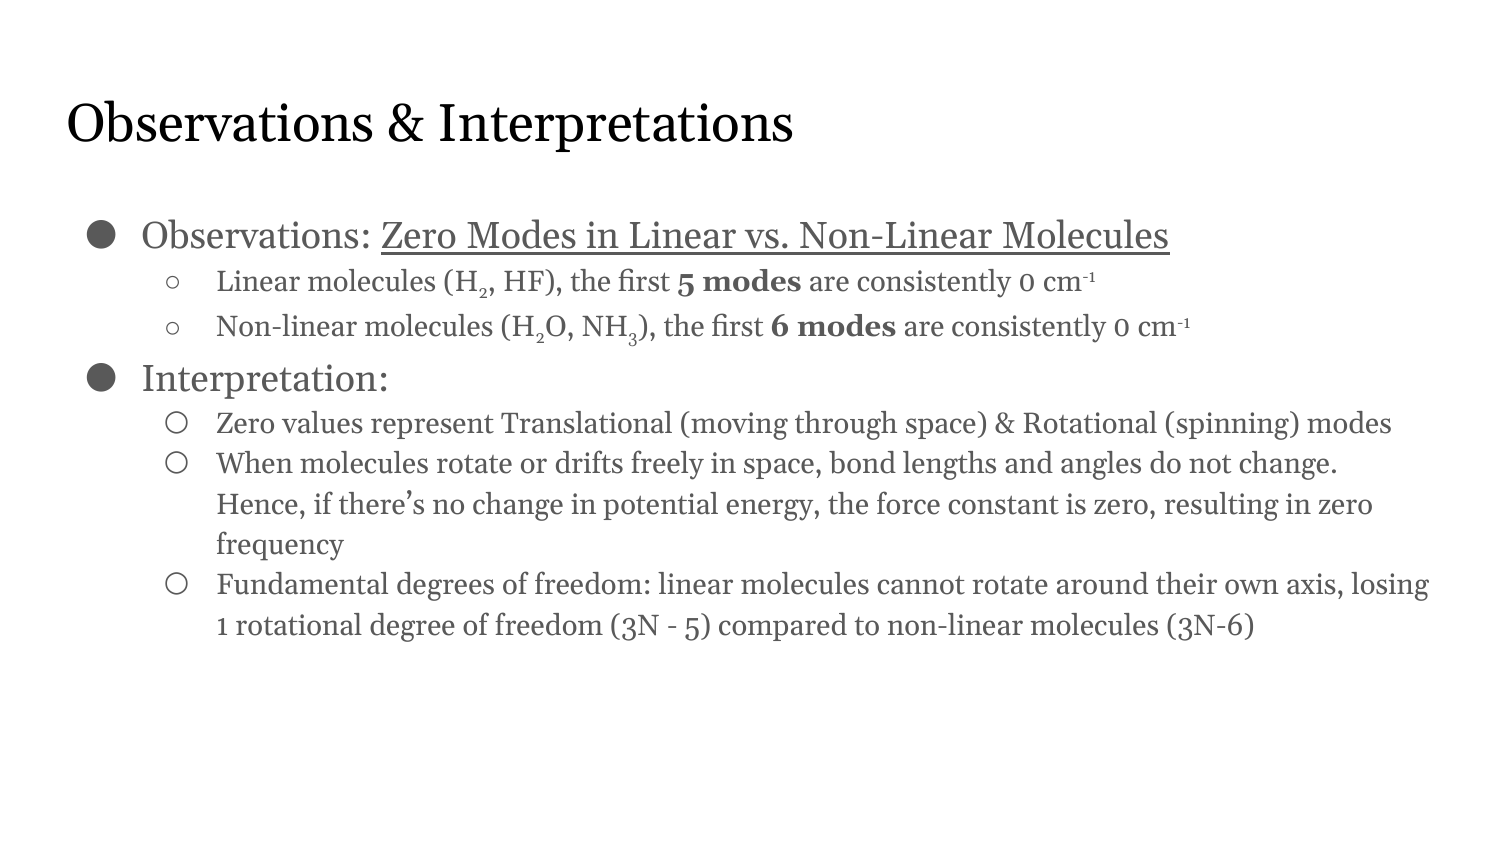

# Observations & Interpretations
Observations: Zero Modes in Linear vs. Non-Linear Molecules
Linear molecules (H2, HF), the first 5 modes are consistently 0 cm-1
Non-linear molecules (H2O, NH3), the first 6 modes are consistently 0 cm-1
Interpretation:
Zero values represent Translational (moving through space) & Rotational (spinning) modes
When molecules rotate or drifts freely in space, bond lengths and angles do not change. Hence, if there’s no change in potential energy, the force constant is zero, resulting in zero frequency
Fundamental degrees of freedom: linear molecules cannot rotate around their own axis, losing 1 rotational degree of freedom (3N - 5) compared to non-linear molecules (3N-6)